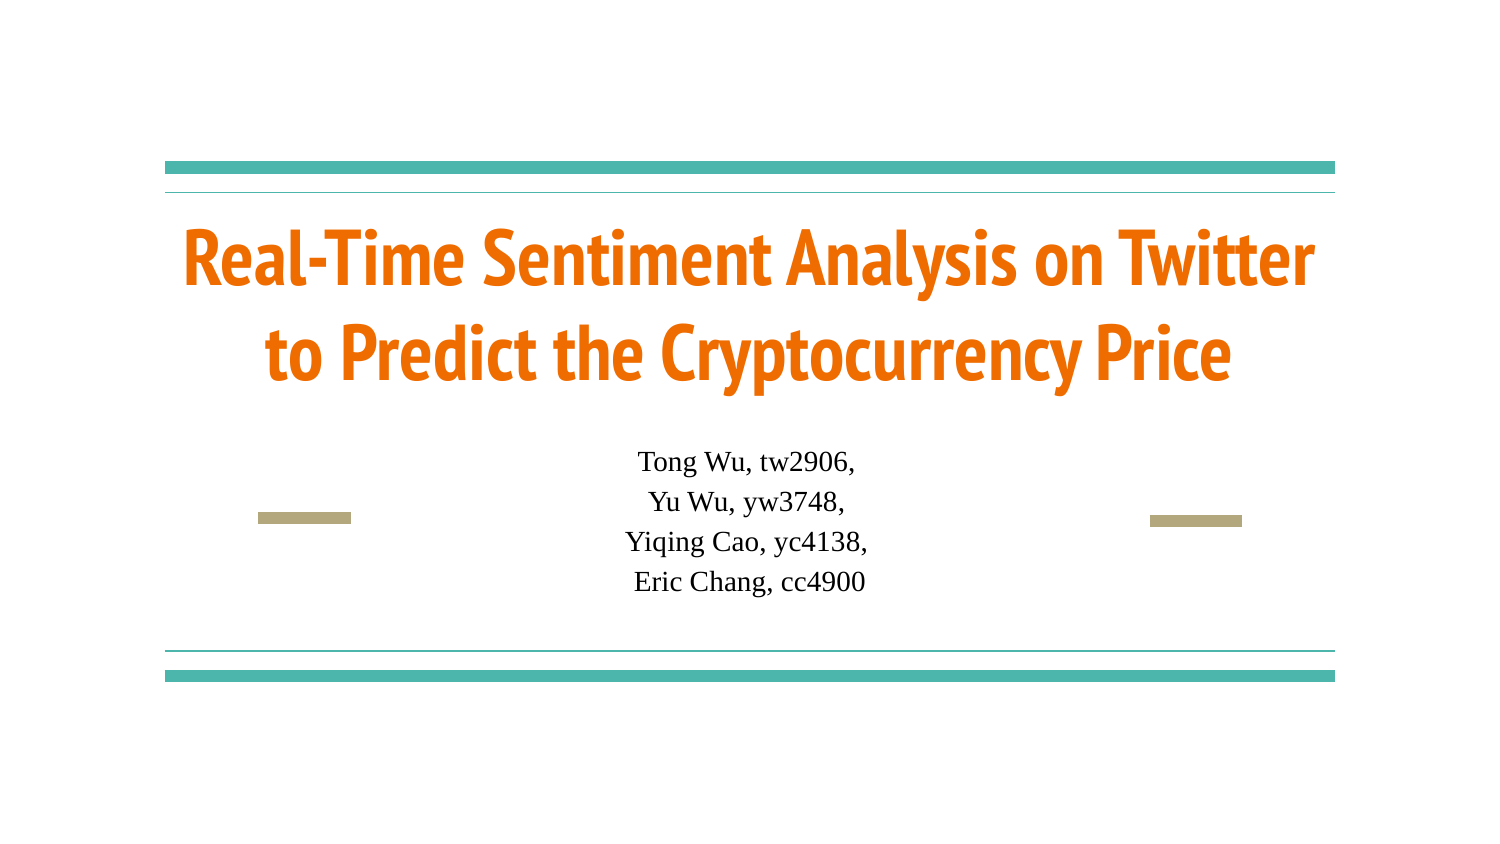

# Real-Time Sentiment Analysis on Twitter to Predict the Cryptocurrency Price
Tong Wu, tw2906,
Yu Wu, yw3748,
Yiqing Cao, yc4138,
Eric Chang, cc4900